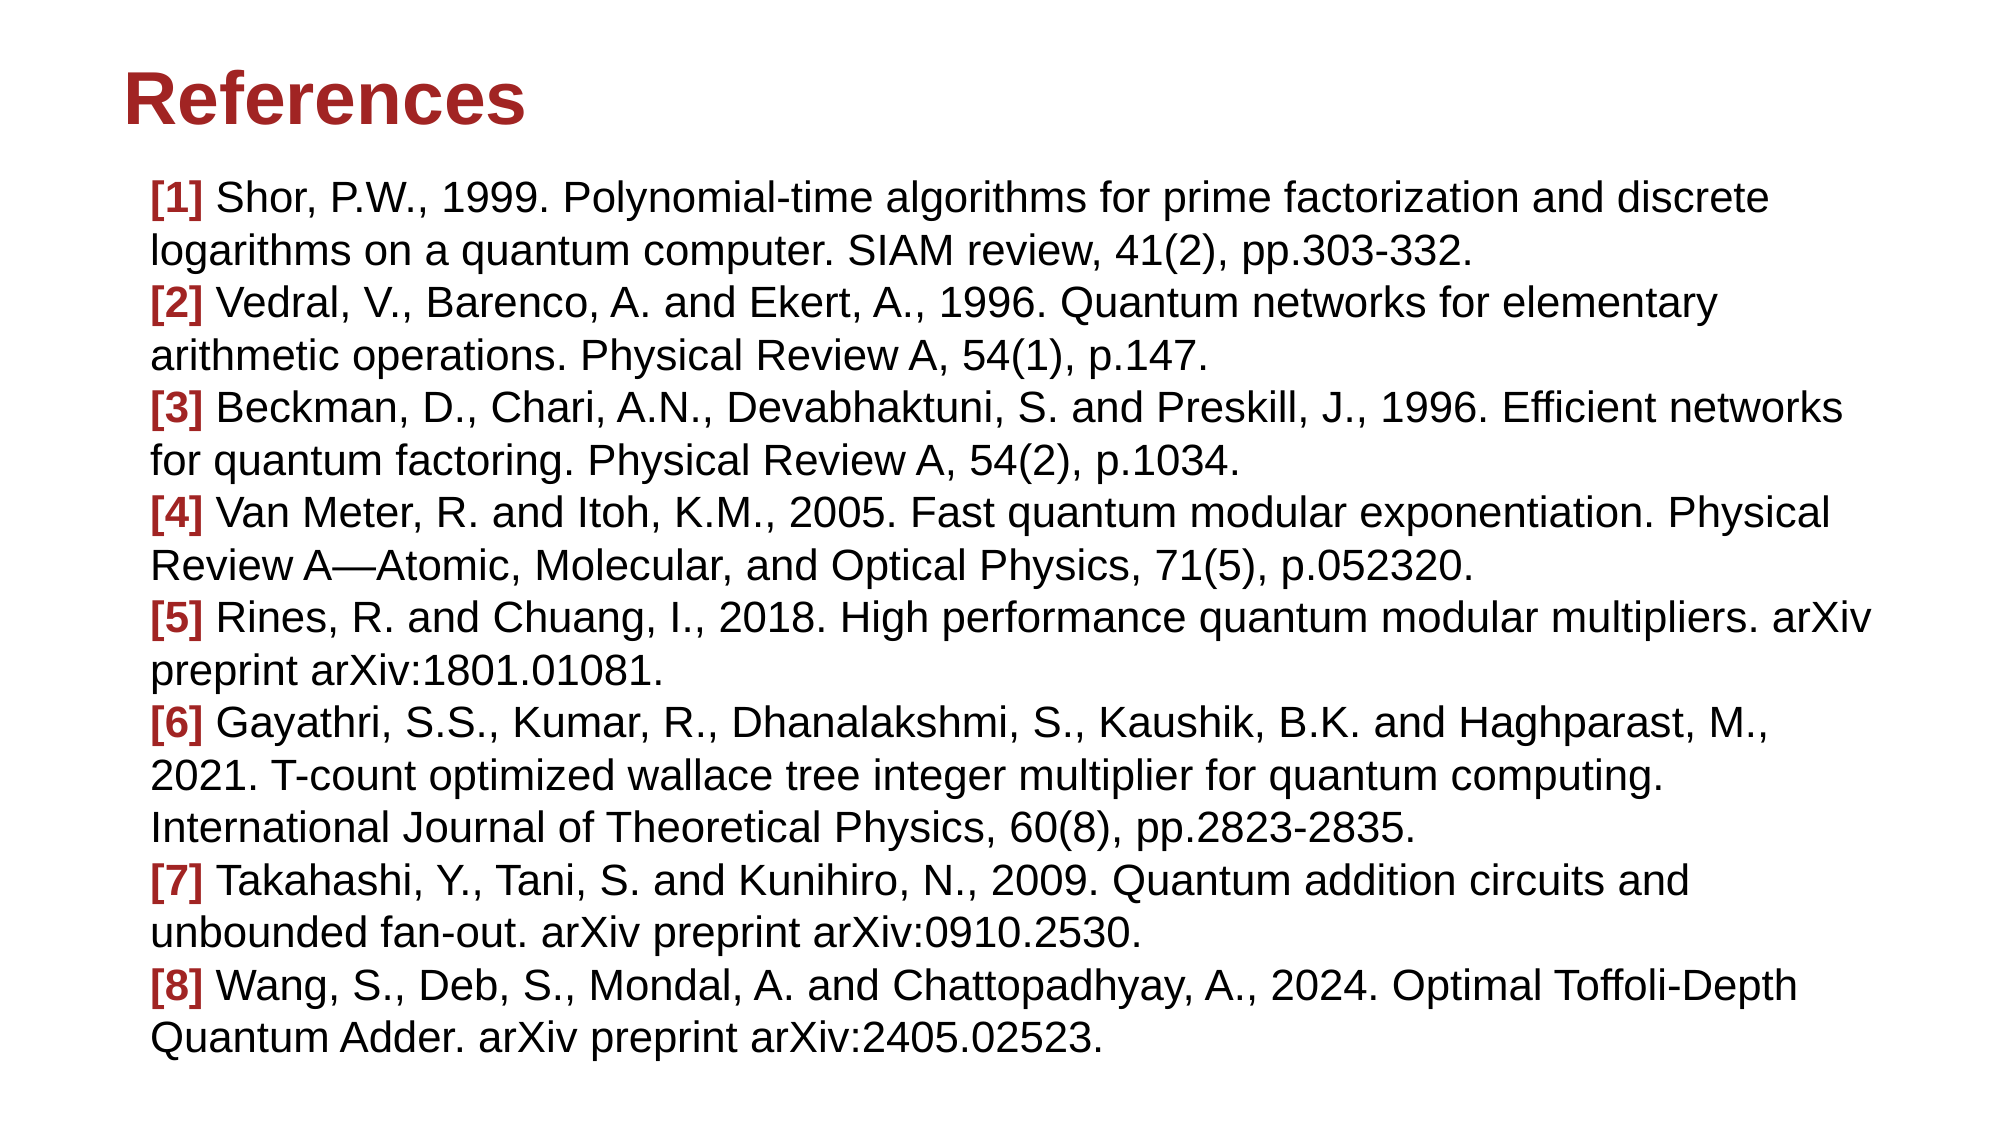

References
[1] Shor, P.W., 1999. Polynomial-time algorithms for prime factorization and discrete logarithms on a quantum computer. SIAM review, 41(2), pp.303-332.
[2] Vedral, V., Barenco, A. and Ekert, A., 1996. Quantum networks for elementary arithmetic operations. Physical Review A, 54(1), p.147.
[3] Beckman, D., Chari, A.N., Devabhaktuni, S. and Preskill, J., 1996. Efficient networks for quantum factoring. Physical Review A, 54(2), p.1034.
[4] Van Meter, R. and Itoh, K.M., 2005. Fast quantum modular exponentiation. Physical Review A—Atomic, Molecular, and Optical Physics, 71(5), p.052320.
[5] Rines, R. and Chuang, I., 2018. High performance quantum modular multipliers. arXiv preprint arXiv:1801.01081.
[6] Gayathri, S.S., Kumar, R., Dhanalakshmi, S., Kaushik, B.K. and Haghparast, M., 2021. T-count optimized wallace tree integer multiplier for quantum computing. International Journal of Theoretical Physics, 60(8), pp.2823-2835.
[7] Takahashi, Y., Tani, S. and Kunihiro, N., 2009. Quantum addition circuits and unbounded fan-out. arXiv preprint arXiv:0910.2530.
[8] Wang, S., Deb, S., Mondal, A. and Chattopadhyay, A., 2024. Optimal Toffoli-Depth Quantum Adder. arXiv preprint arXiv:2405.02523.